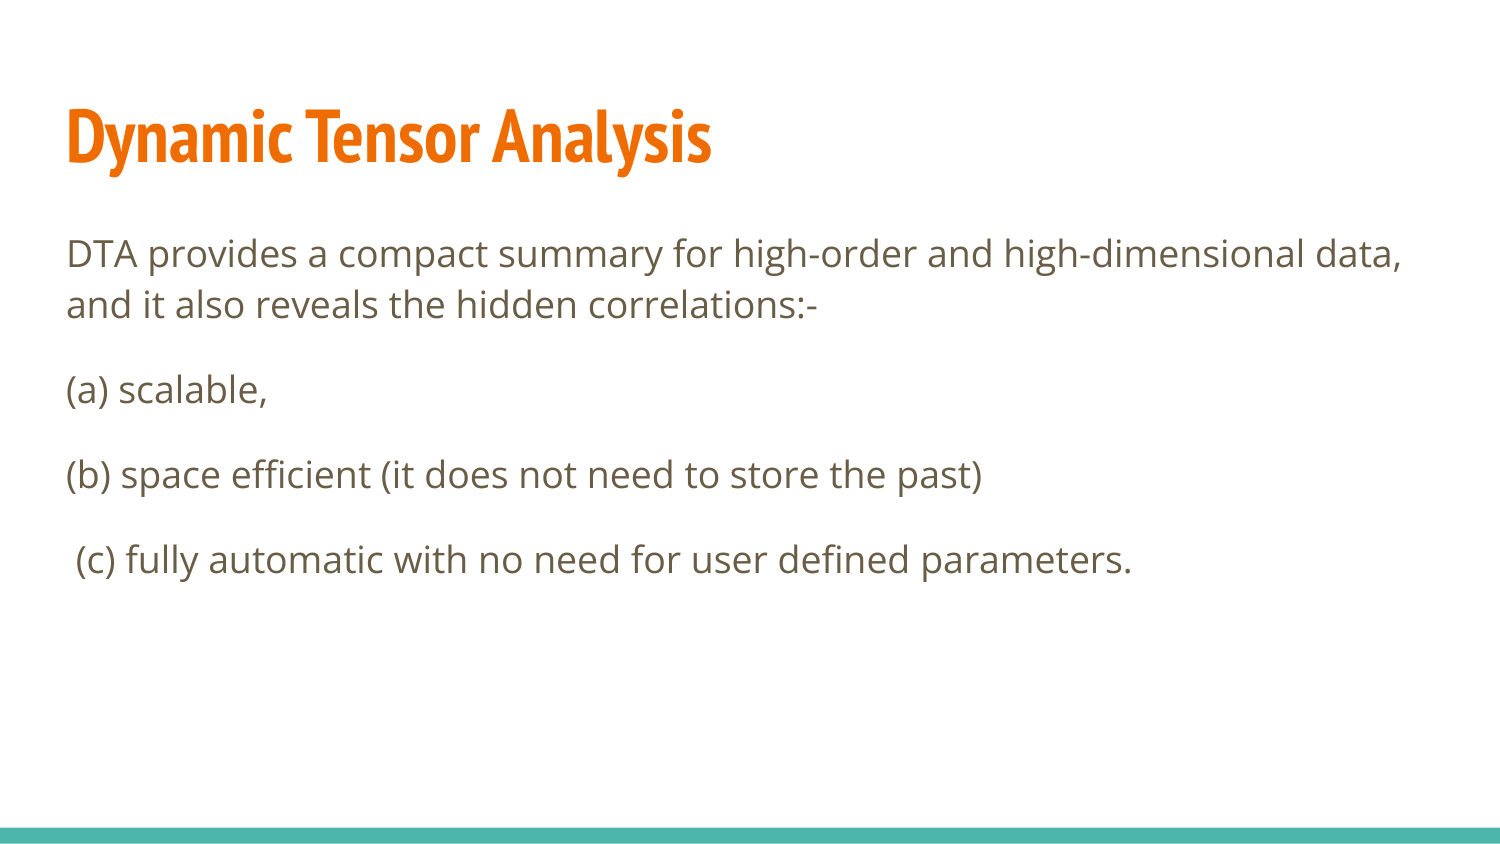

# Dynamic Tensor Analysis

DTA provides a compact summary for high-order and high-dimensional data, and it also reveals the hidden correlations:-
(a) scalable,
(b) space efficient (it does not need to store the past)
 (c) fully automatic with no need for user defined parameters.